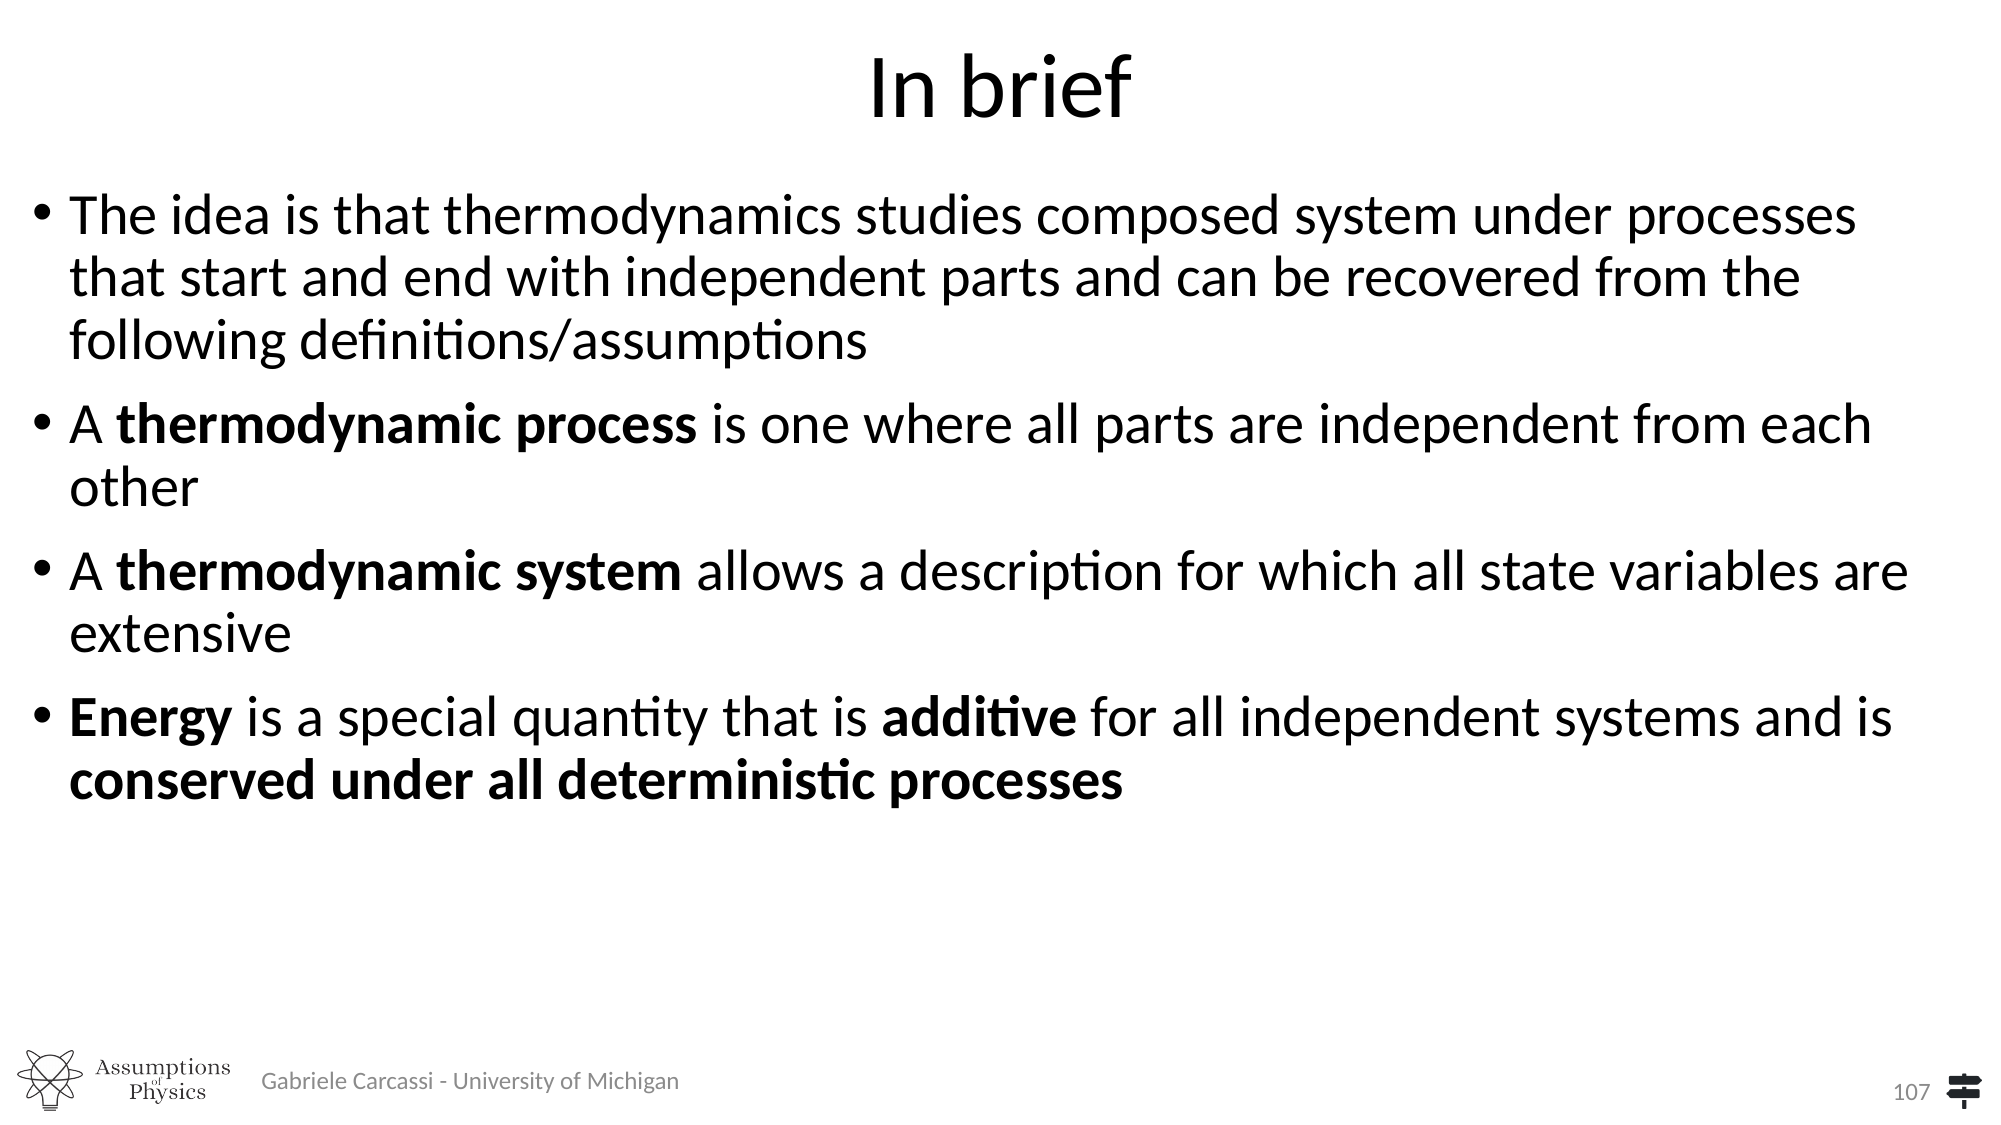

# In brief
The idea is that thermodynamics studies composed system under processes that start and end with independent parts and can be recovered from the following definitions/assumptions
A thermodynamic process is one where all parts are independent from each other
A thermodynamic system allows a description for which all state variables are extensive
Energy is a special quantity that is additive for all independent systems and is conserved under all deterministic processes

Gabriele Carcassi - University of Michigan
107